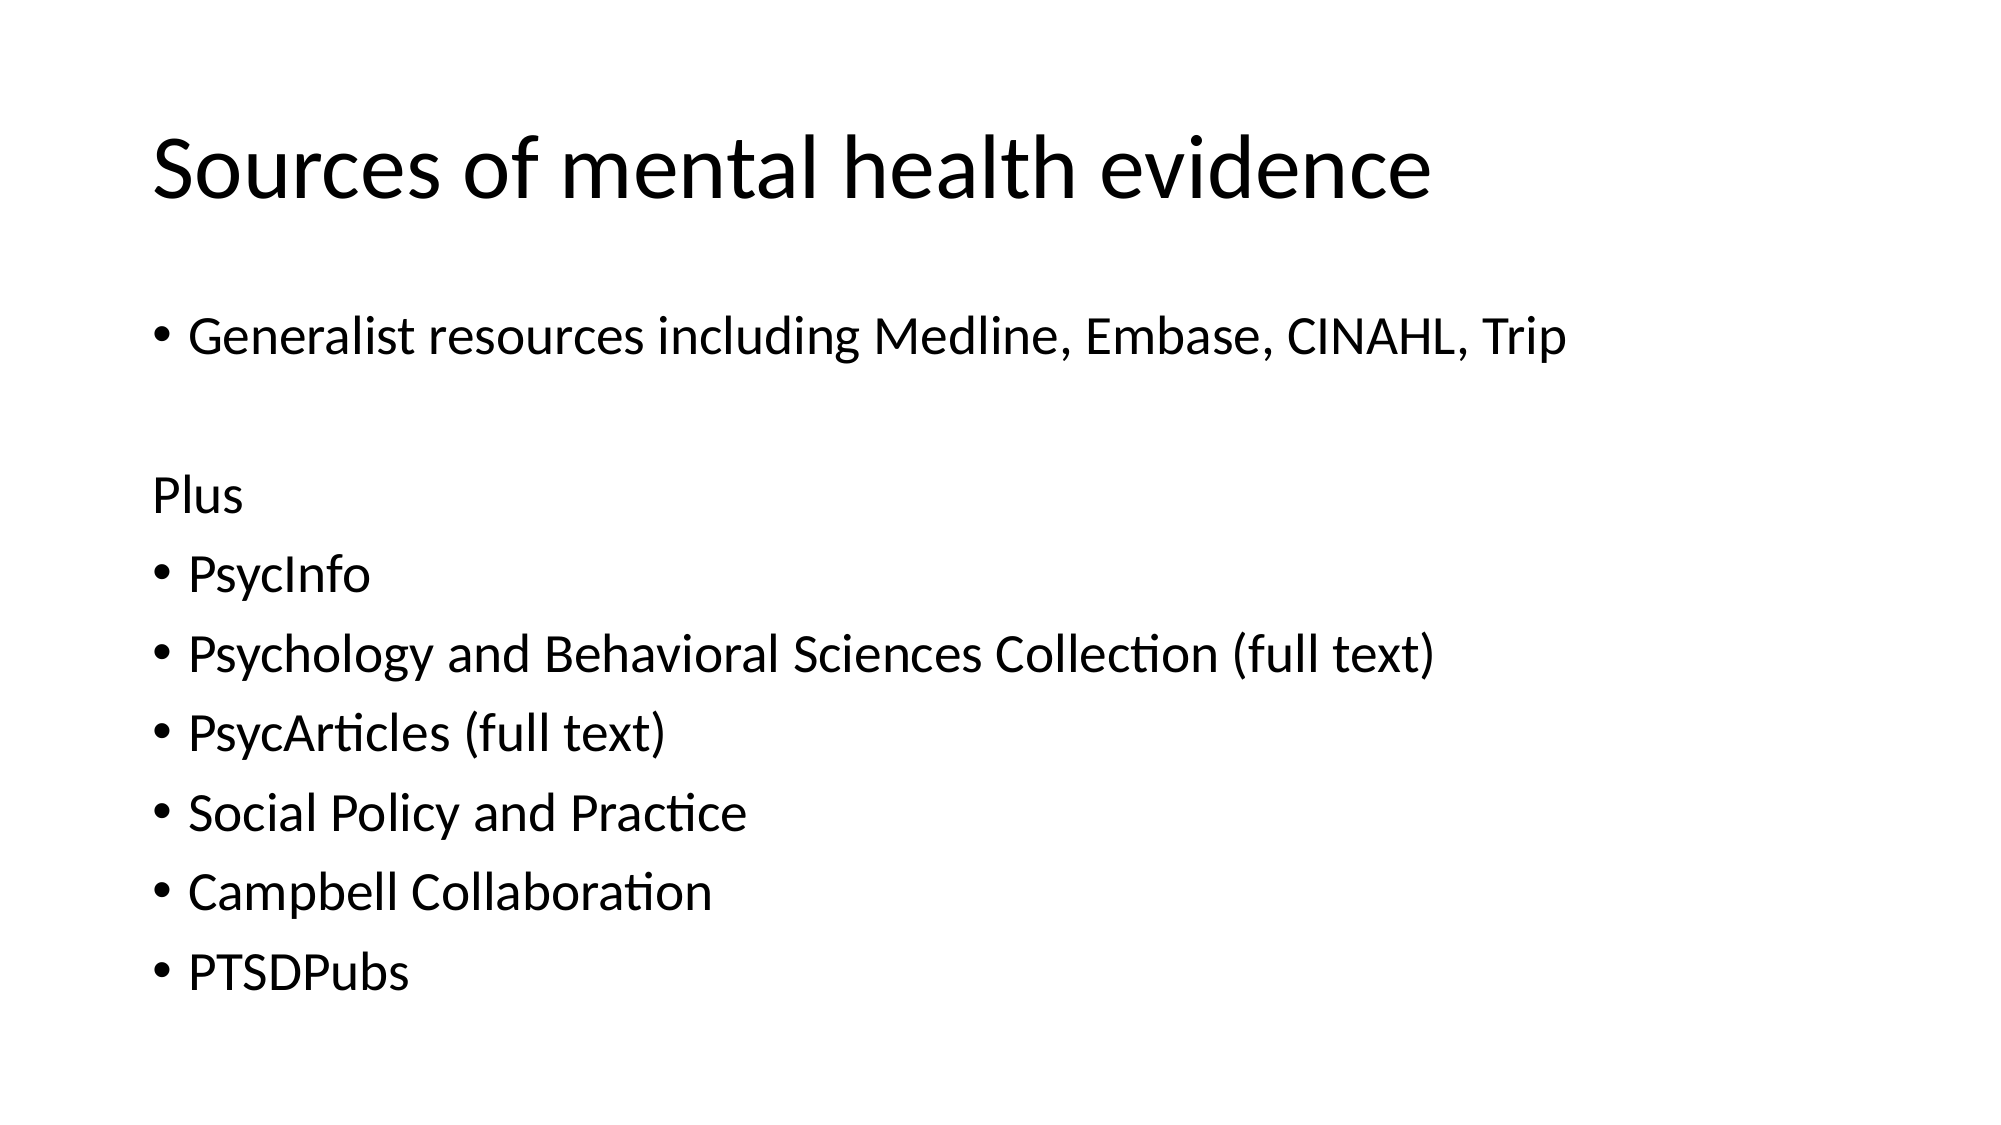

# Sources of mental health evidence
Generalist resources including Medline, Embase, CINAHL, Trip

Plus
PsycInfo
Psychology and Behavioral Sciences Collection (full text)
PsycArticles (full text)
Social Policy and Practice
Campbell Collaboration
PTSDPubs